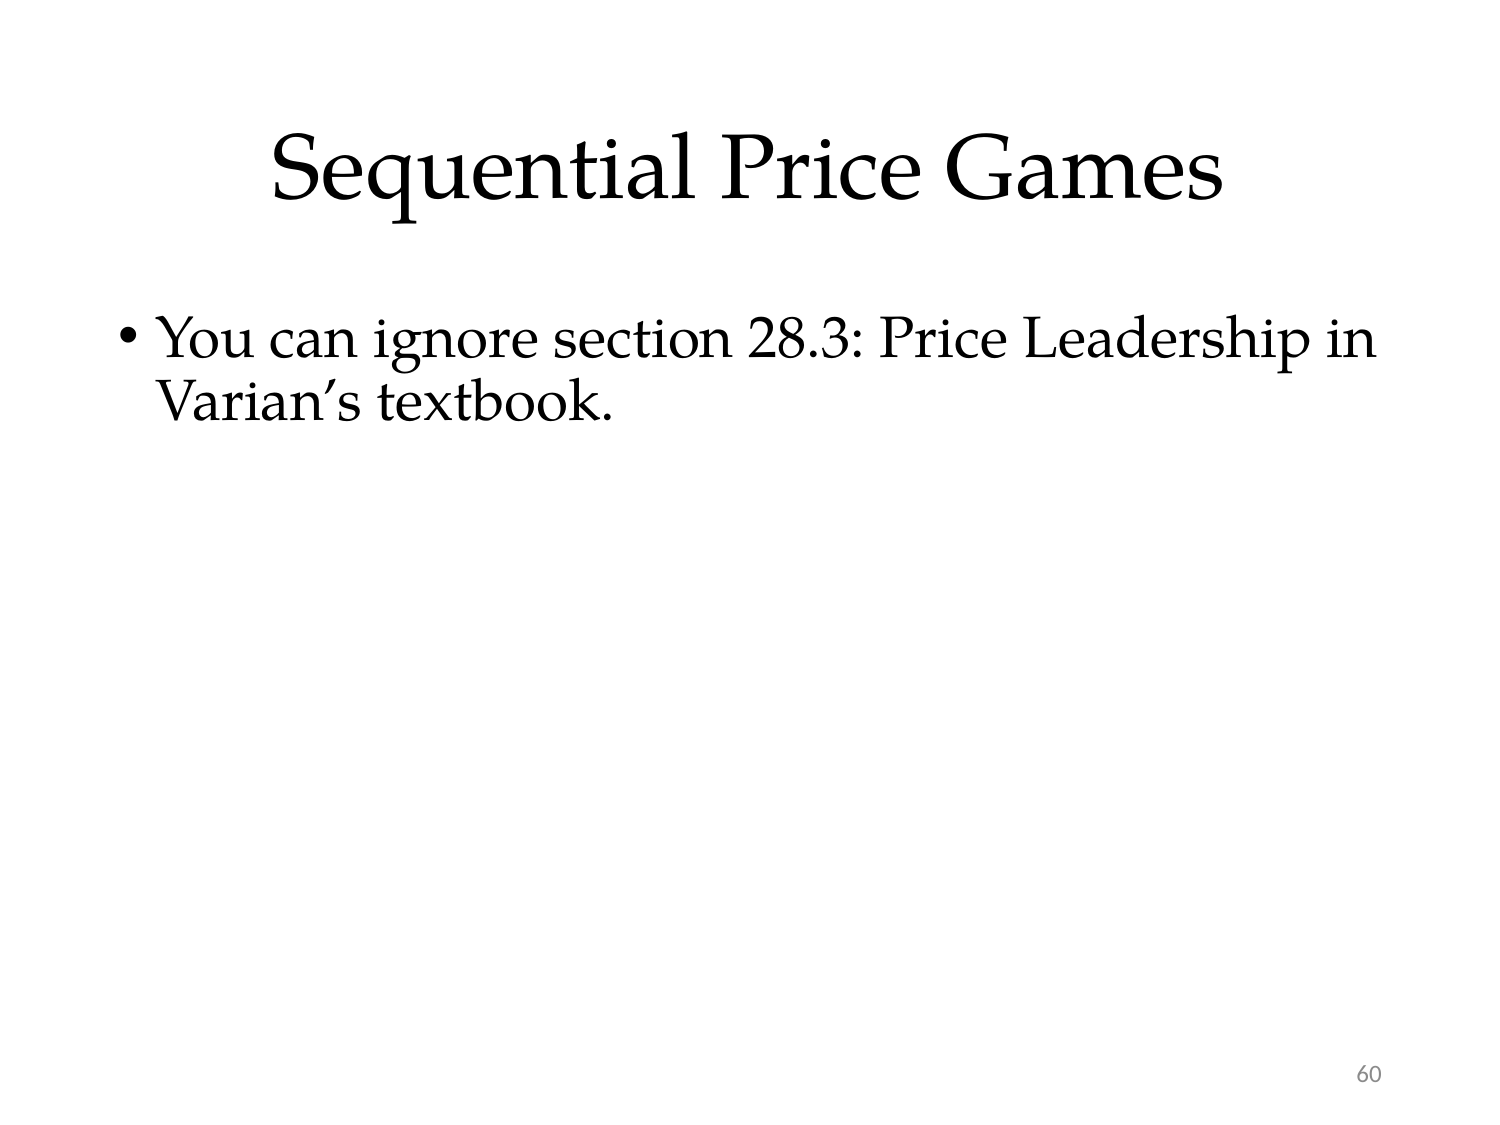

# Sequential Price Games
You can ignore section 28.3: Price Leadership in Varian’s textbook.

60